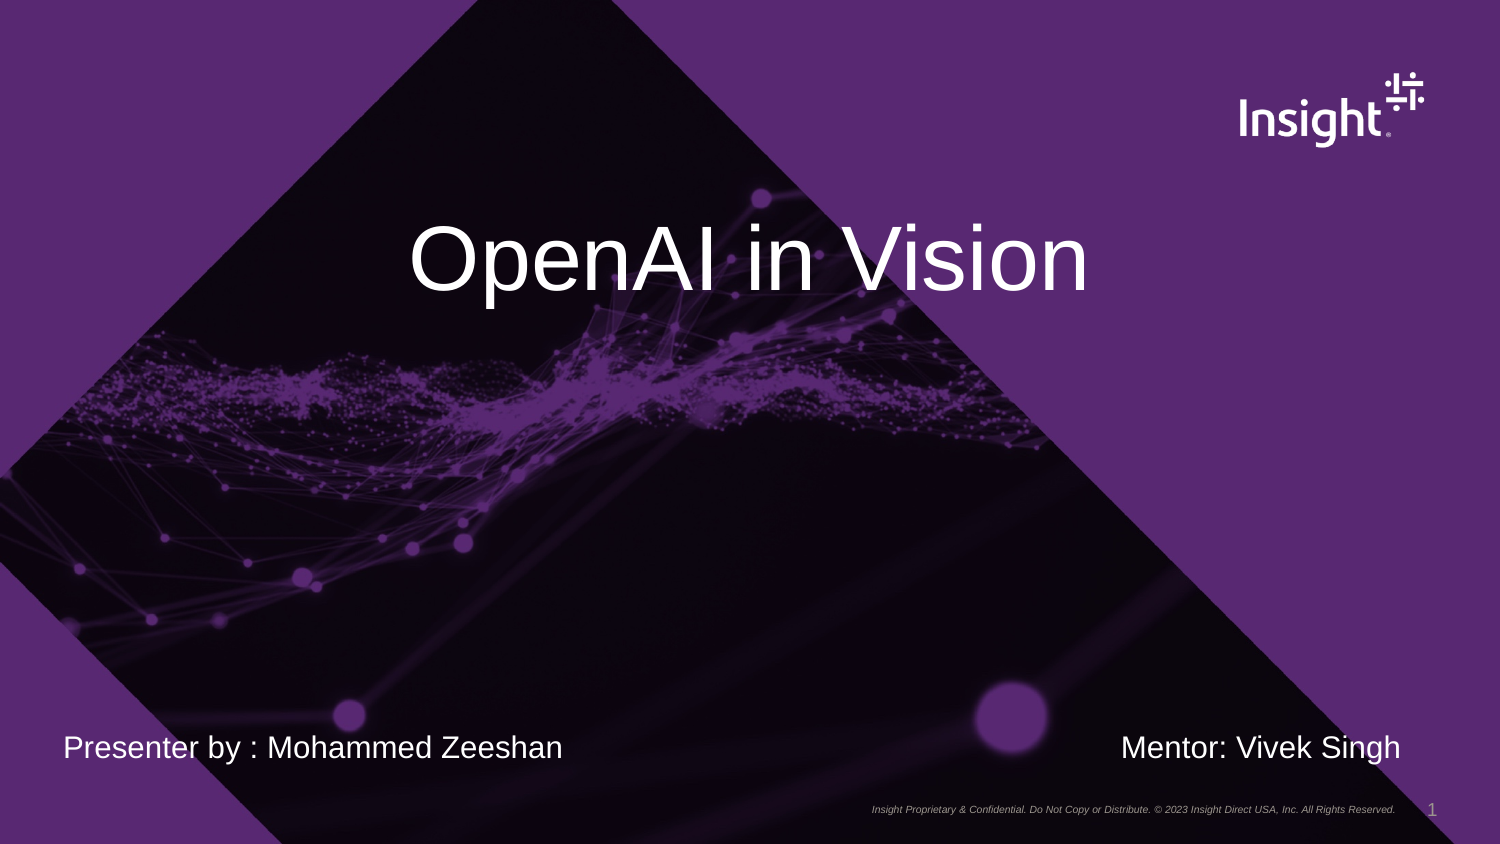

# OpenAI in Vision
Presenter by : Mohammed Zeeshan                                                                Mentor: Vivek Singh